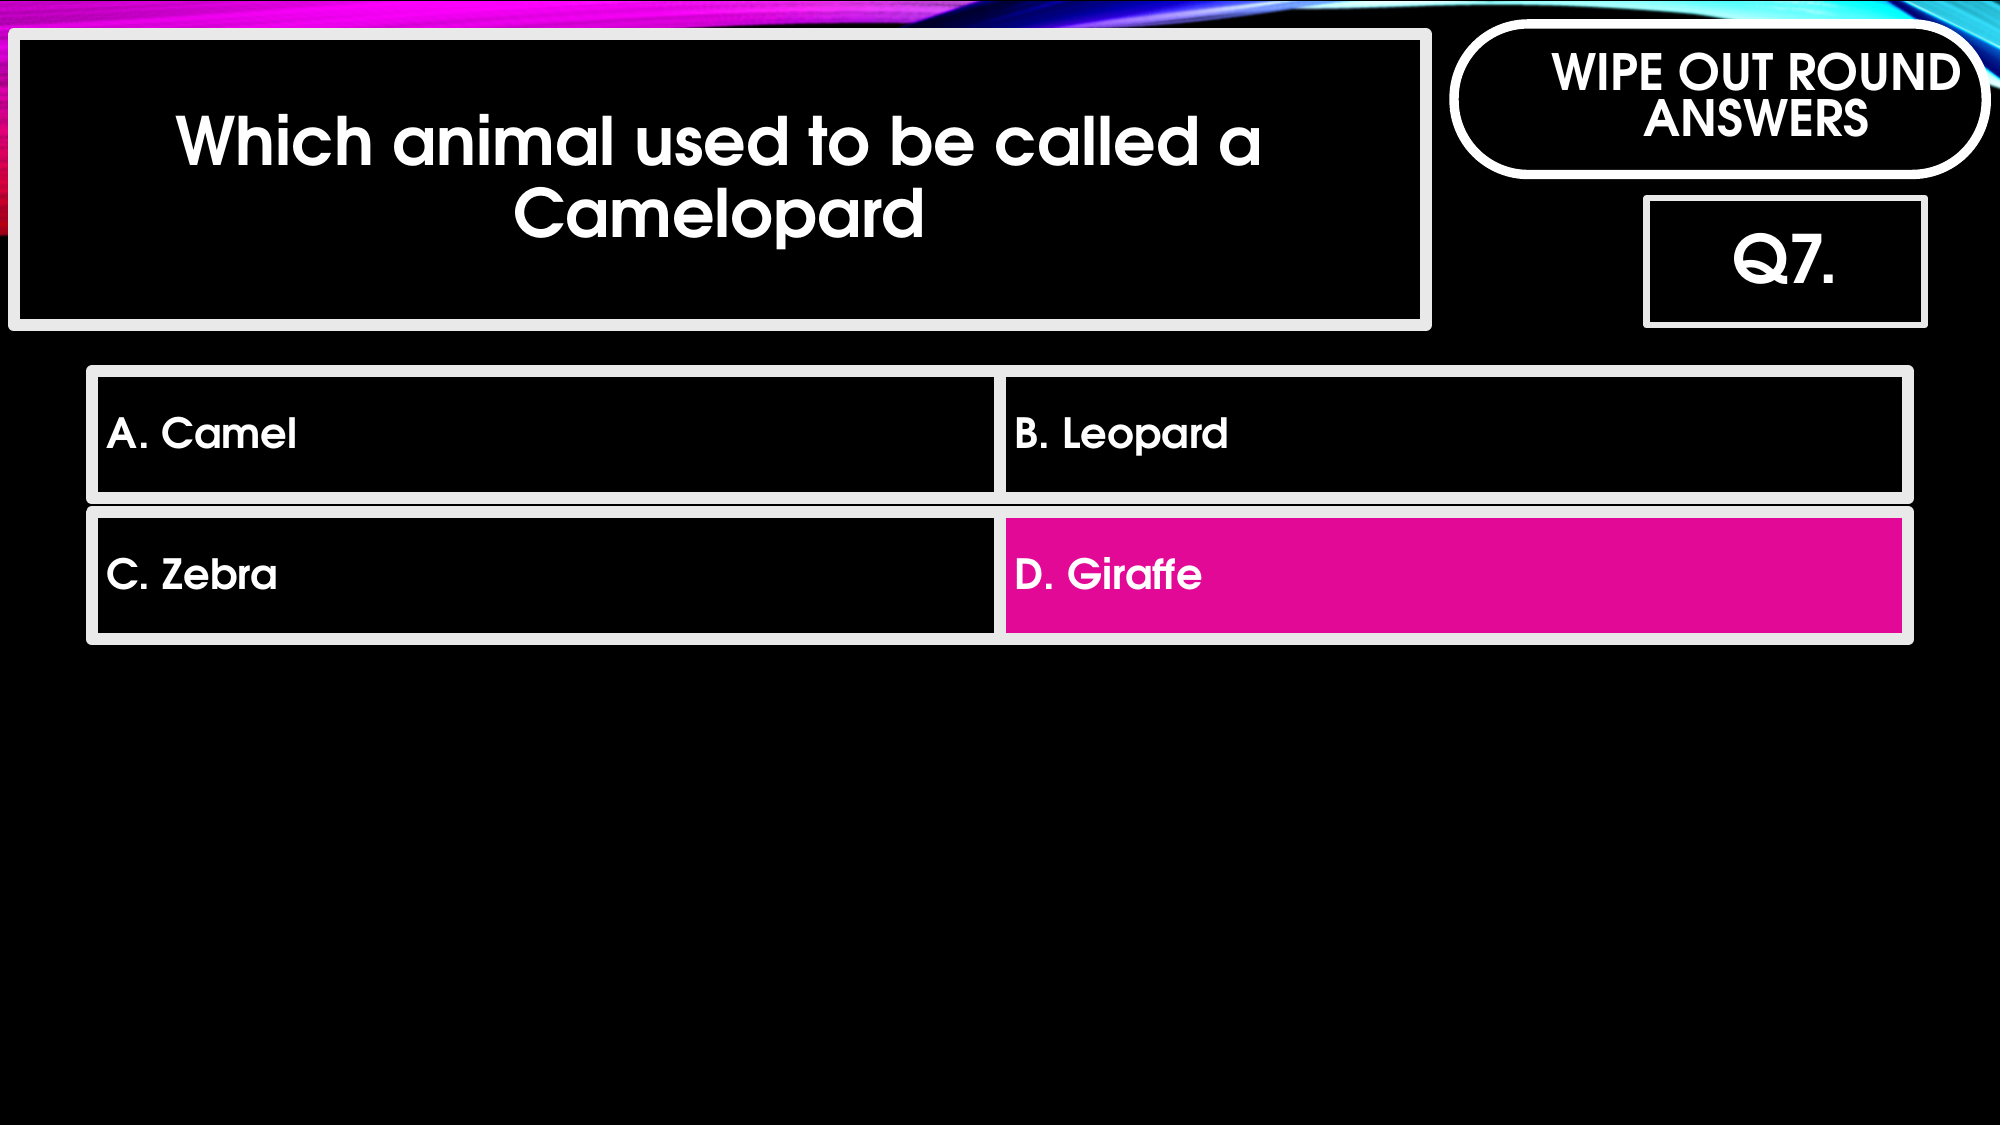

Which animal used to be called a Camelopard
Q7.
A. Camel
B. Leopard
C. Zebra
D. Giraffe